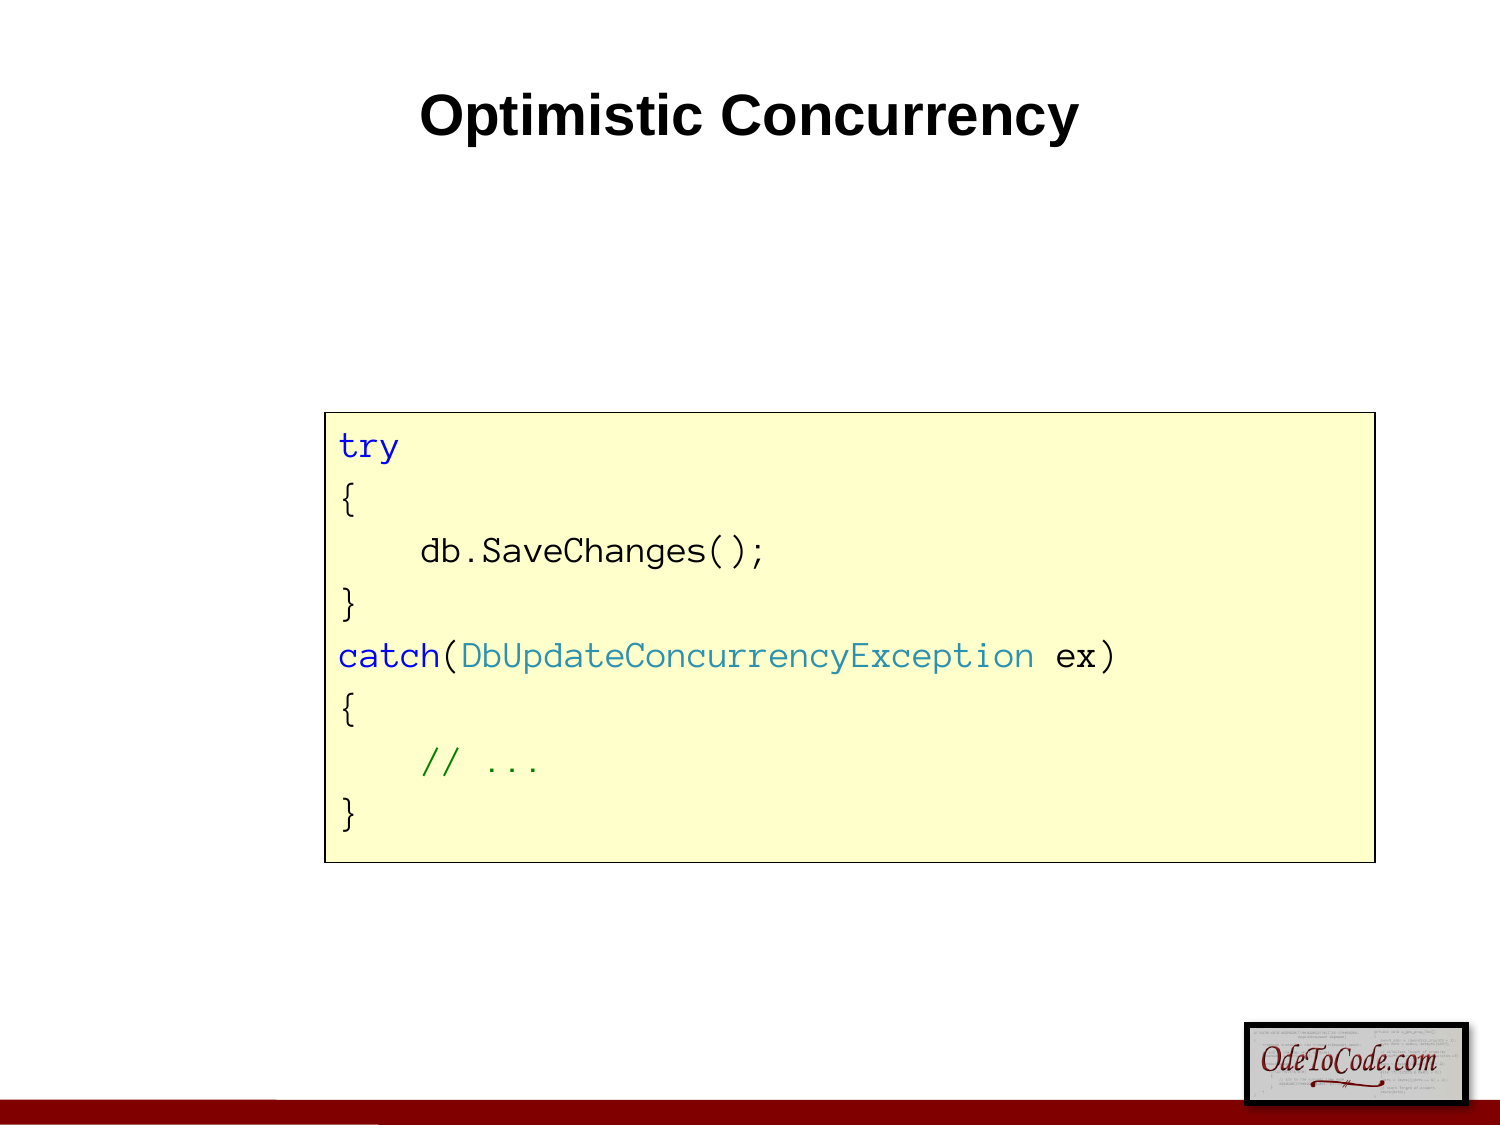

# Optimistic Concurrency

try
{
    db.SaveChanges();
}
catch(DbUpdateConcurrencyException ex)
{
    // ...
}